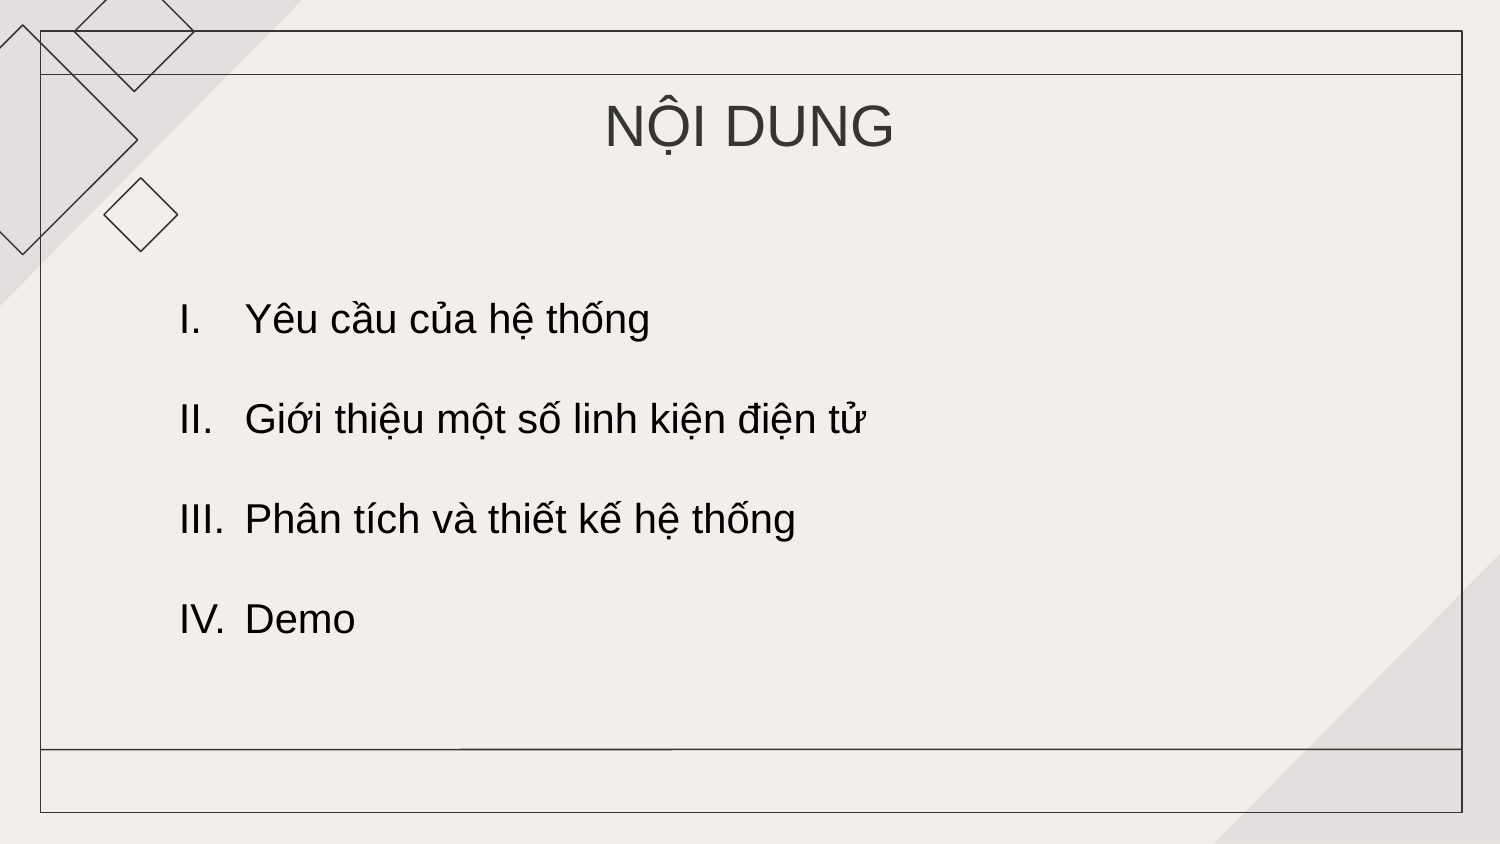

# NỘI DUNG
Yêu cầu của hệ thống
Giới thiệu một số linh kiện điện tử
Phân tích và thiết kế hệ thống
Demo